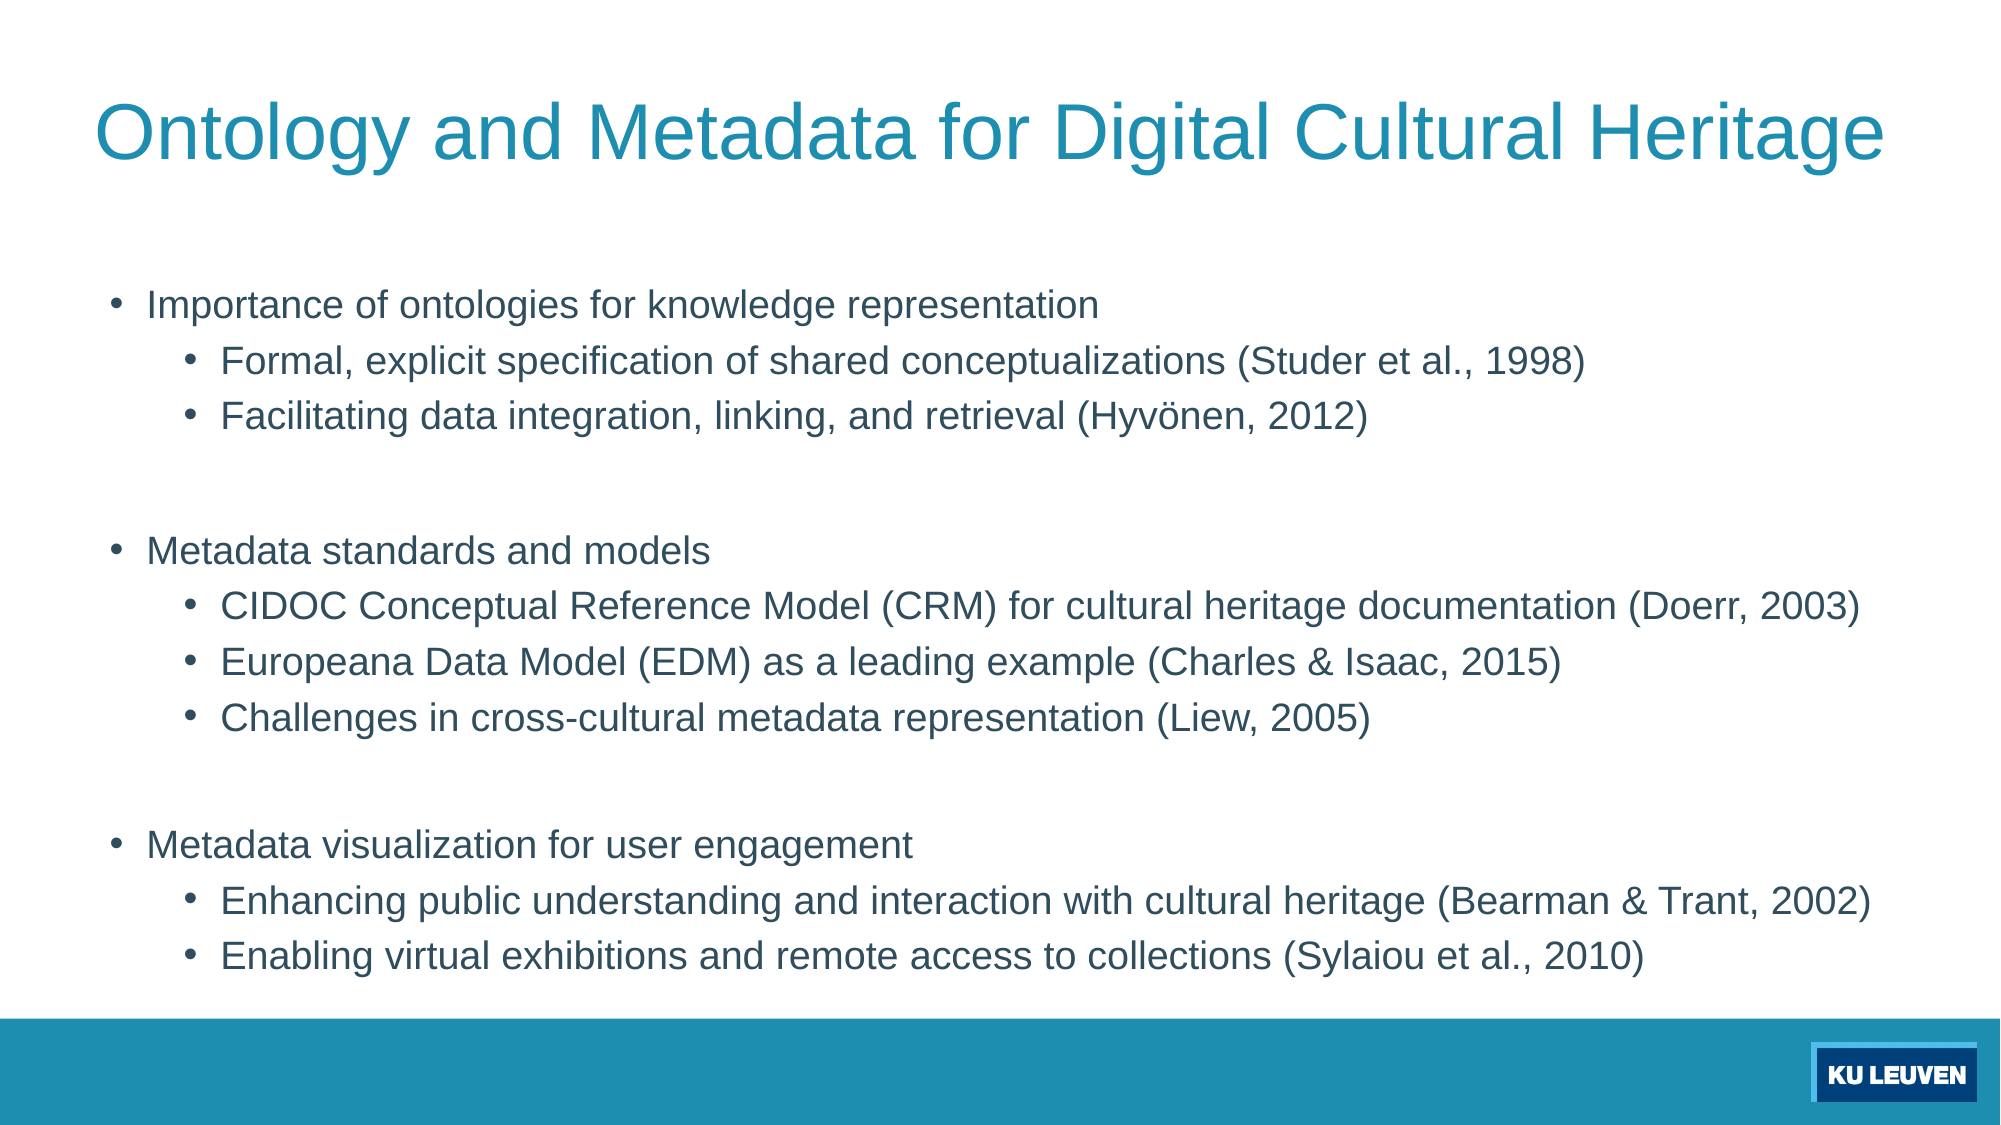

# Ontology and Metadata for Digital Cultural Heritage
Importance of ontologies for knowledge representation
Formal, explicit specification of shared conceptualizations (Studer et al., 1998)
Facilitating data integration, linking, and retrieval (Hyvönen, 2012)

Metadata standards and models
CIDOC Conceptual Reference Model (CRM) for cultural heritage documentation (Doerr, 2003)
Europeana Data Model (EDM) as a leading example (Charles & Isaac, 2015)
Challenges in cross-cultural metadata representation (Liew, 2005)

Metadata visualization for user engagement
Enhancing public understanding and interaction with cultural heritage (Bearman & Trant, 2002)
Enabling virtual exhibitions and remote access to collections (Sylaiou et al., 2010)